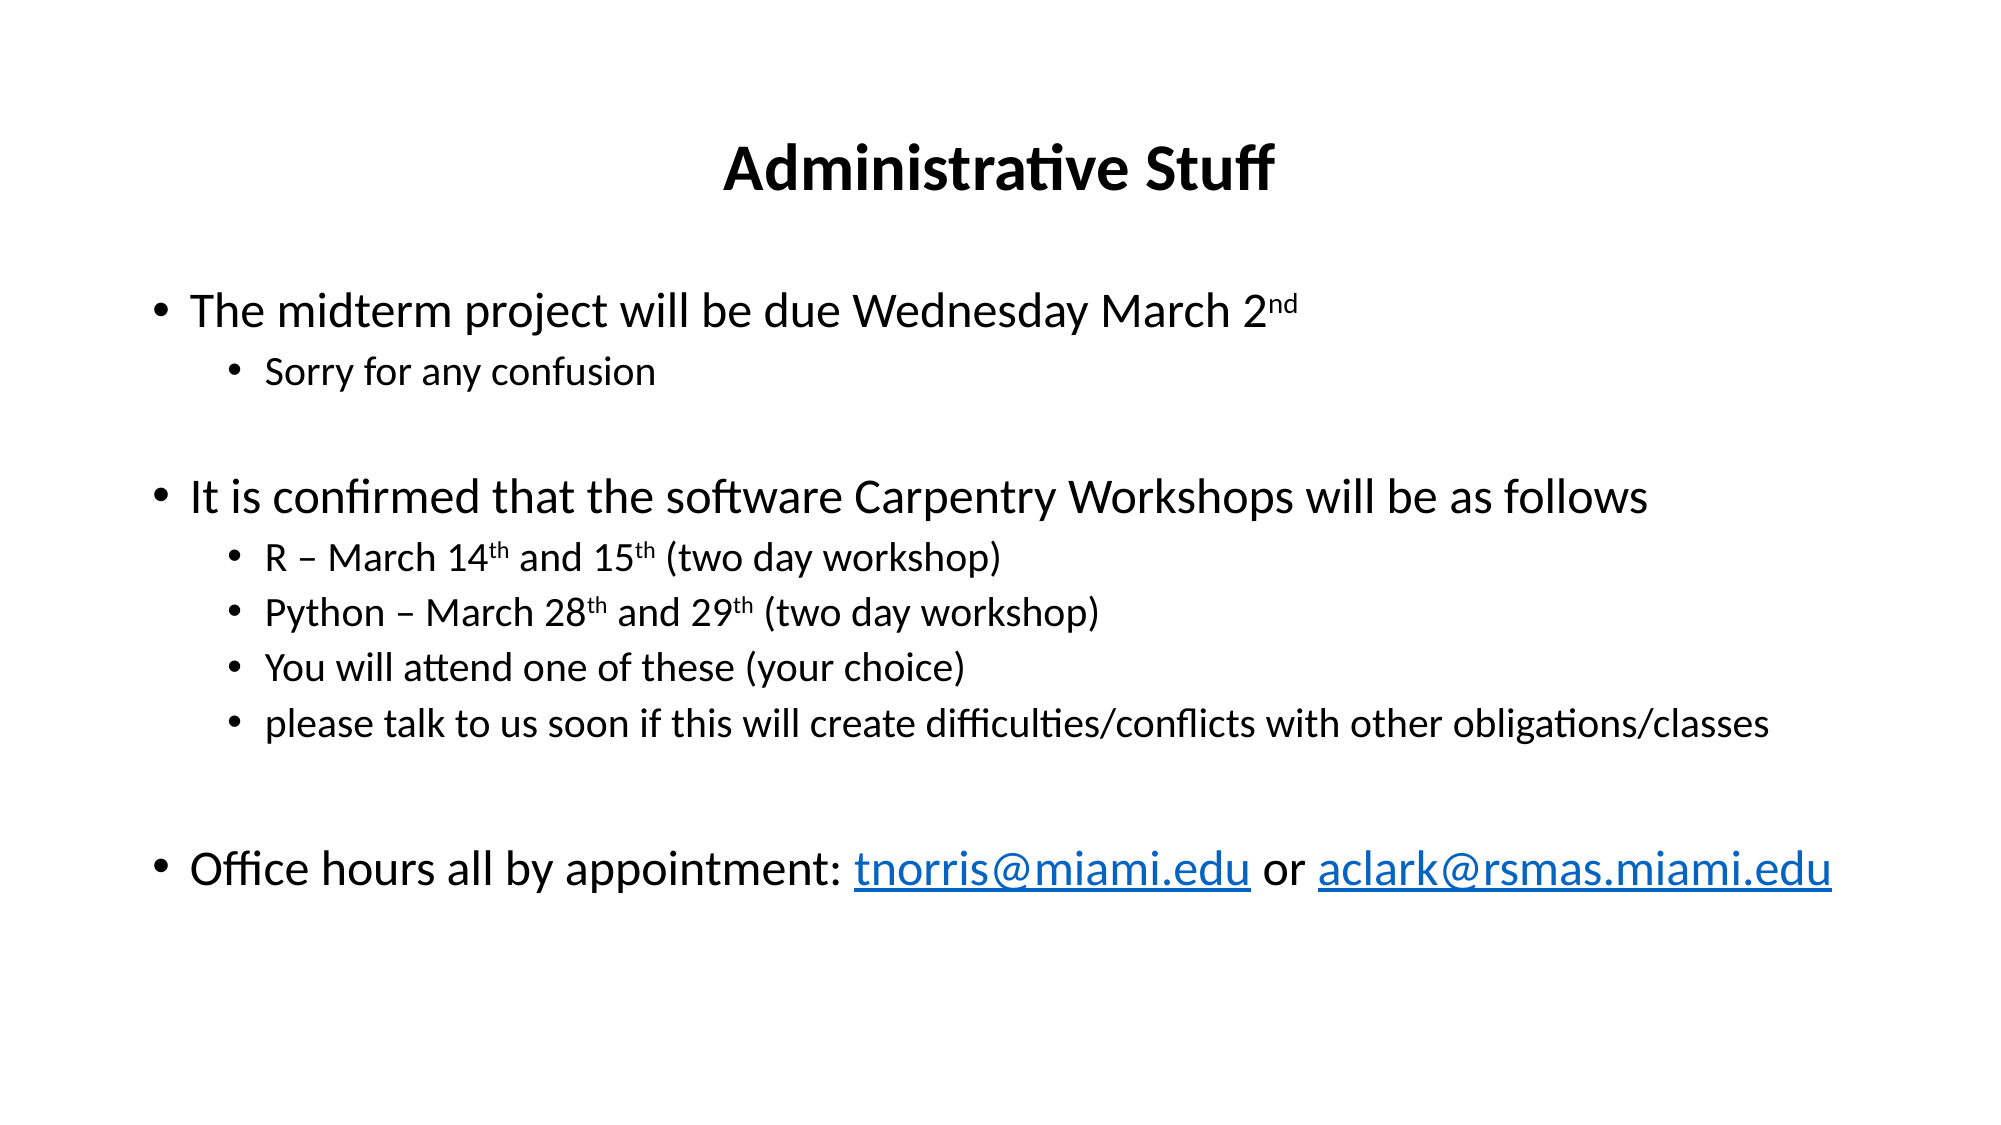

# Administrative Stuff
The midterm project will be due Wednesday March 2nd
Sorry for any confusion

It is confirmed that the software Carpentry Workshops will be as follows
R – March 14th and 15th (two day workshop)
Python – March 28th and 29th (two day workshop)
You will attend one of these (your choice)
please talk to us soon if this will create difficulties/conflicts with other obligations/classes

Office hours all by appointment: tnorris@miami.edu or aclark@rsmas.miami.edu